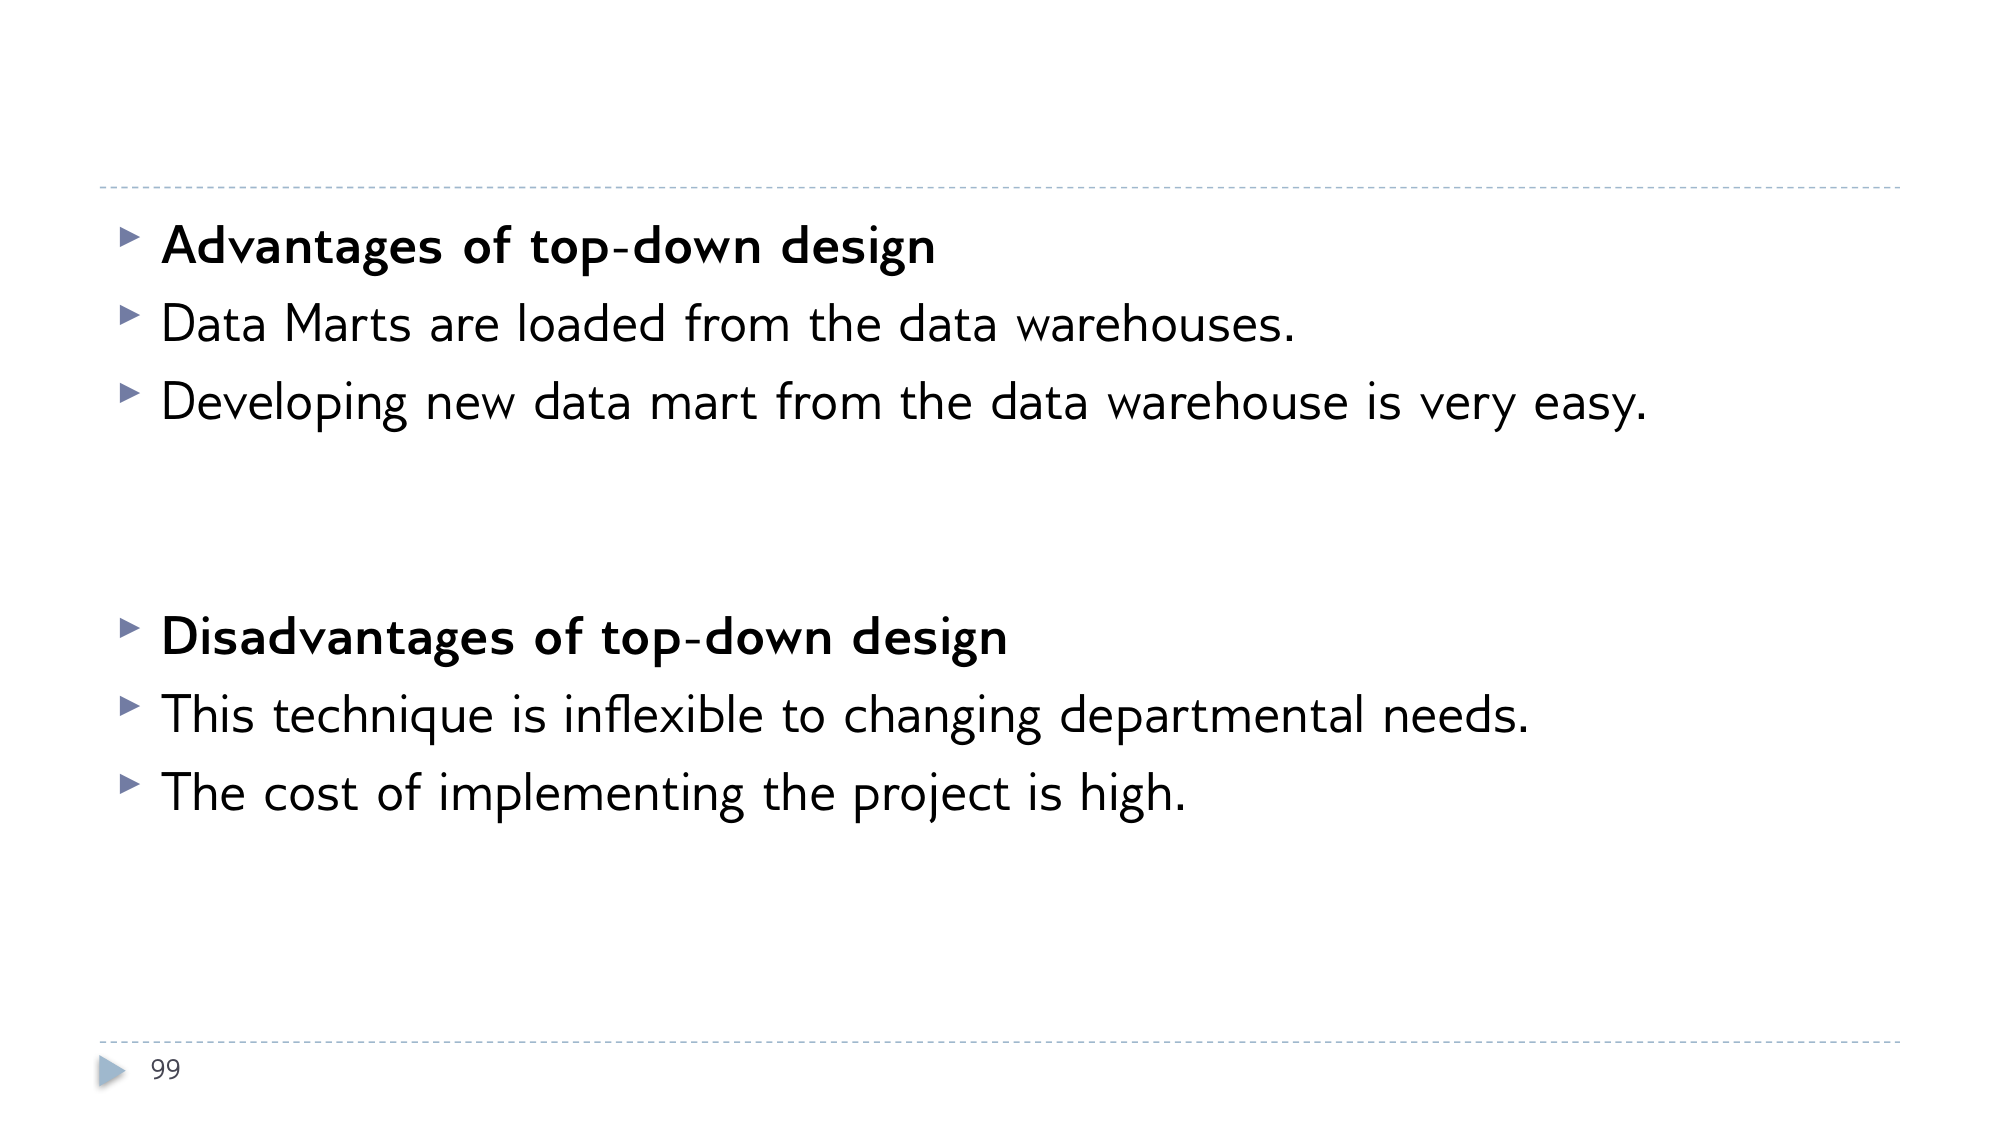

#
Advantages of top-down design
Data Marts are loaded from the data warehouses.
Developing new data mart from the data warehouse is very easy.

Disadvantages of top-down design
This technique is inflexible to changing departmental needs.
The cost of implementing the project is high.

99